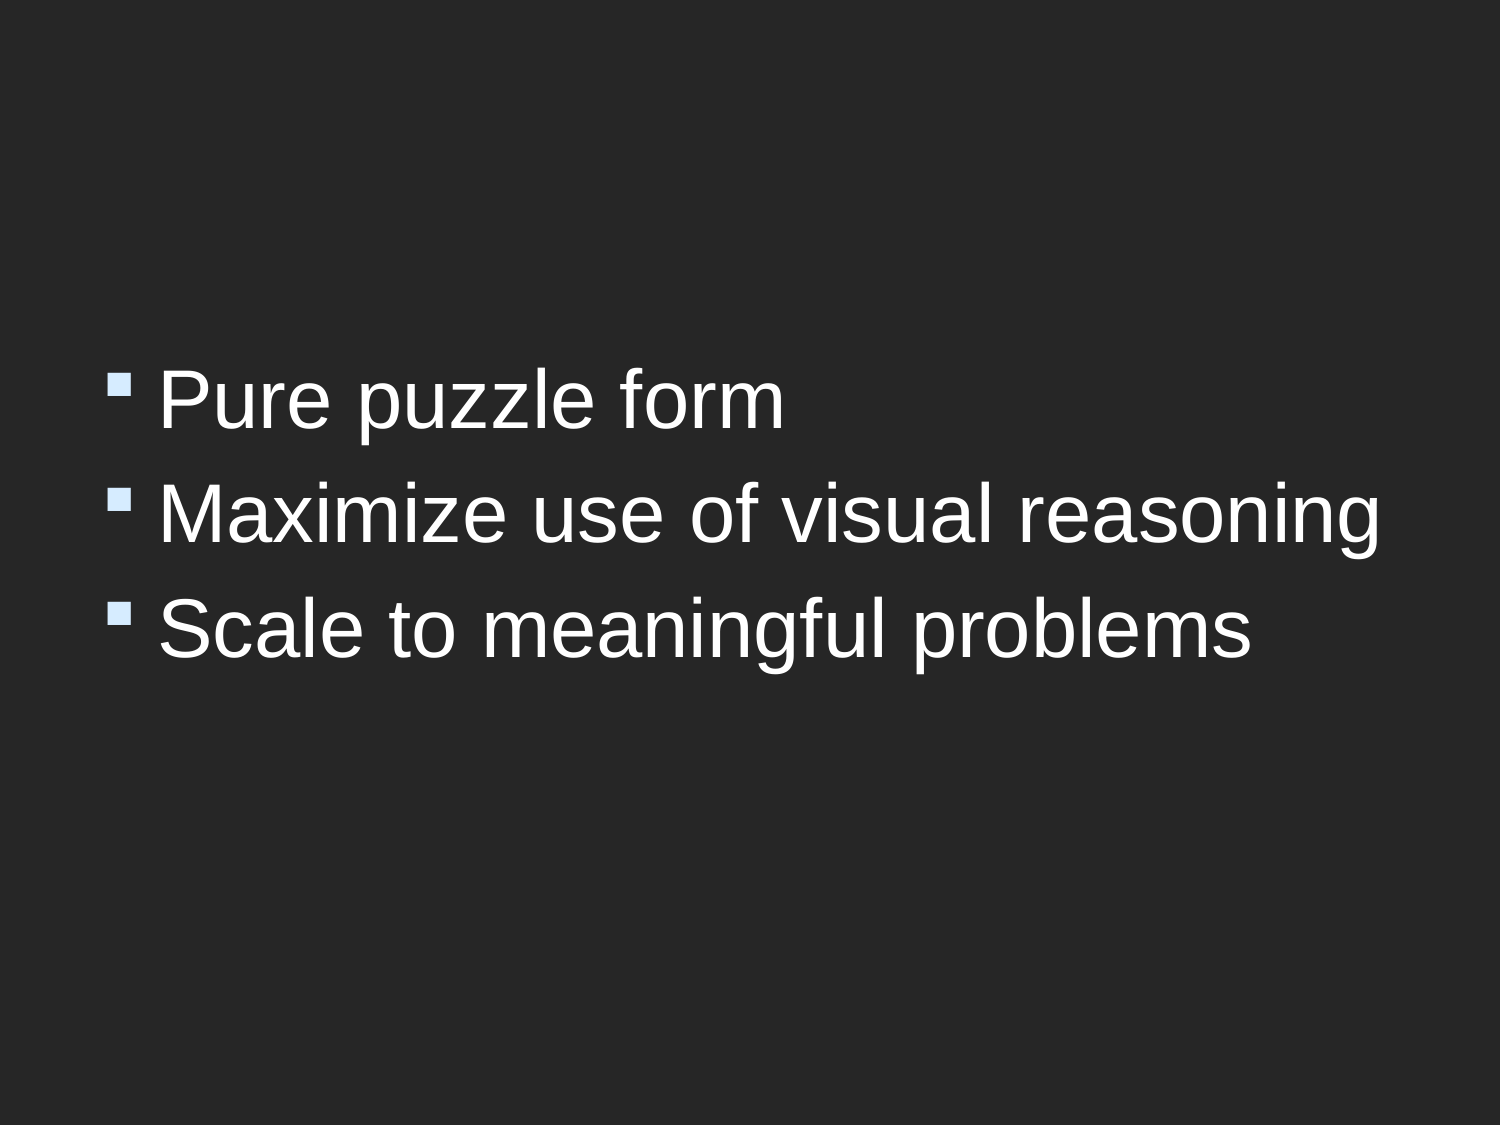

#
Pure puzzle form
Maximize use of visual reasoning
Scale to meaningful problems